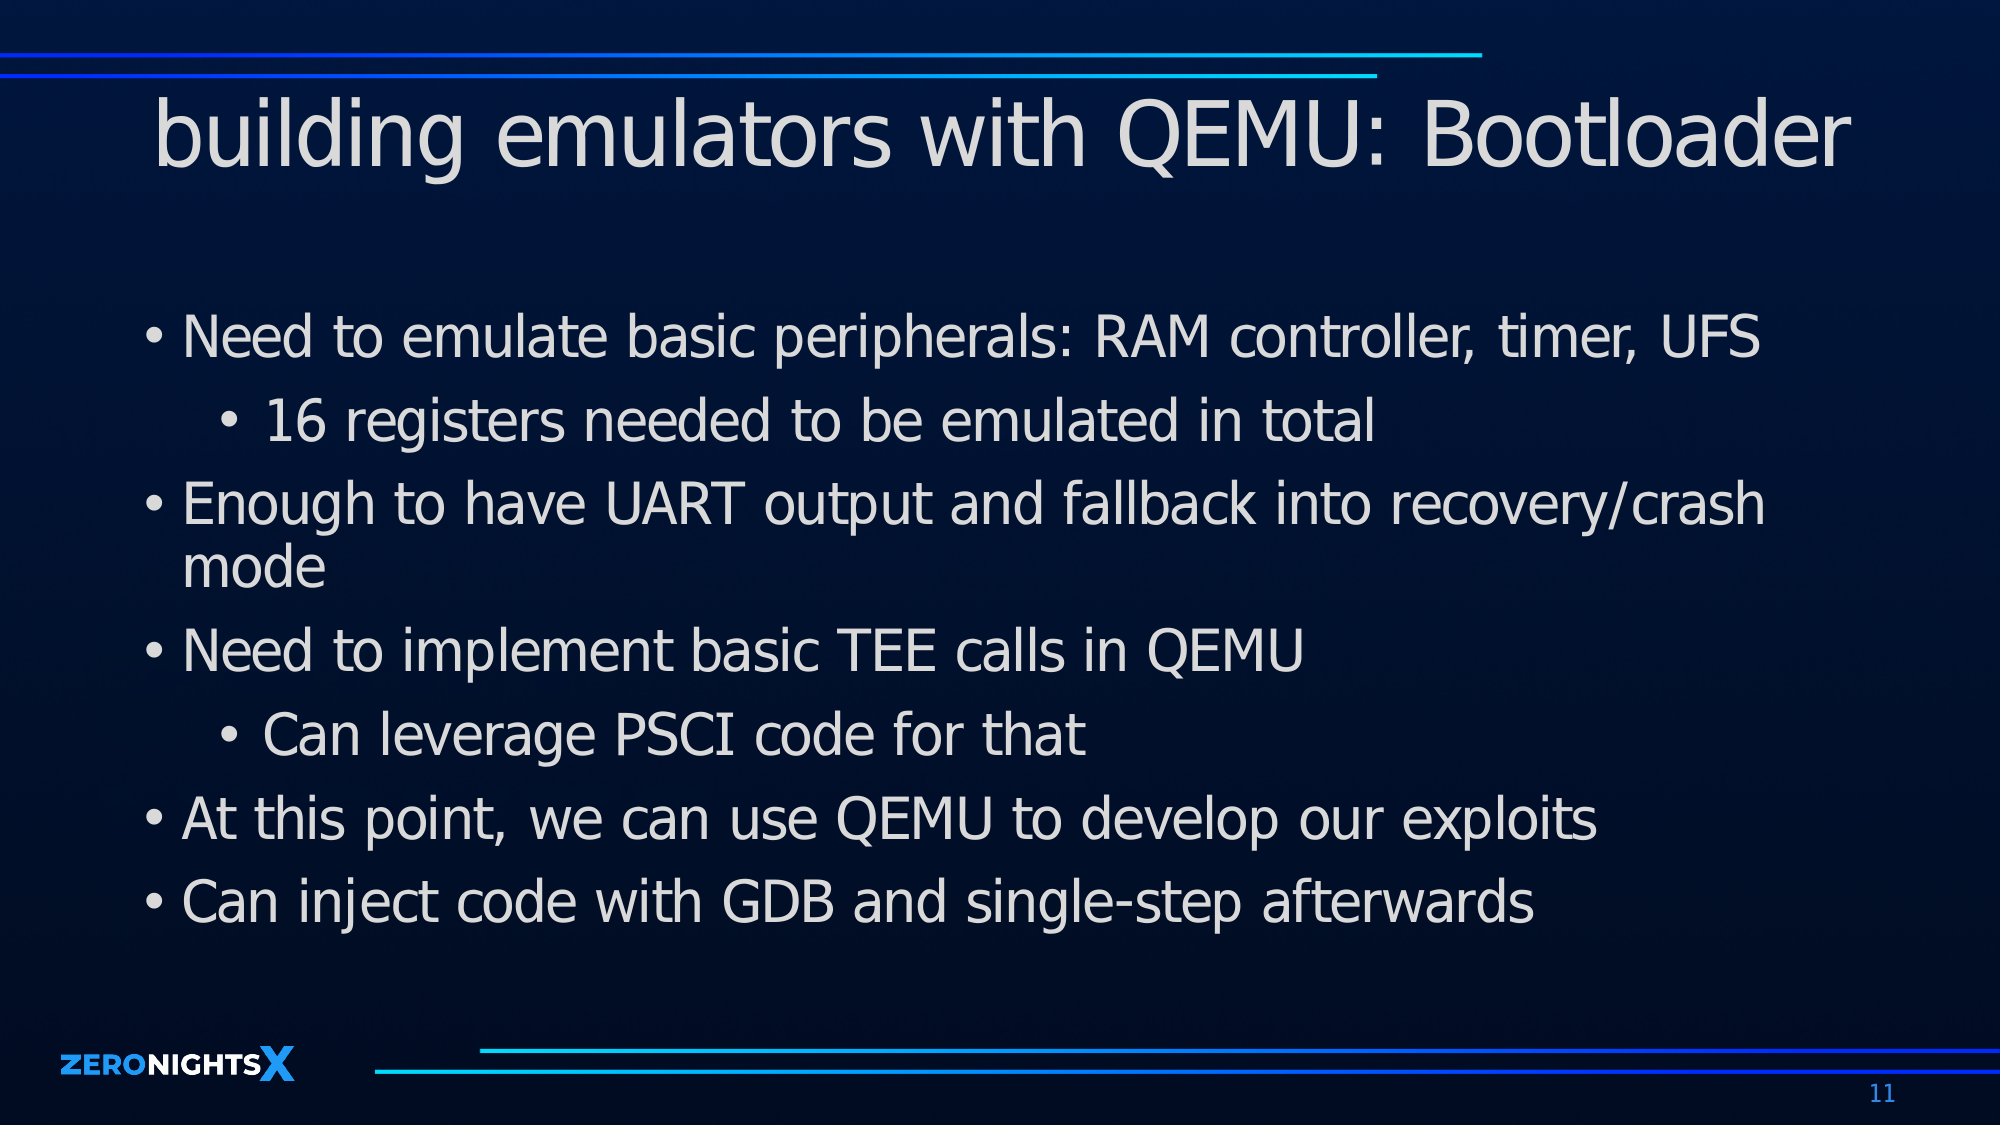

# building emulators with QEMU: Bootloader
Need to emulate basic peripherals: RAM controller, timer, UFS
16 registers needed to be emulated in total
Enough to have UART output and fallback into recovery/crash mode
Need to implement basic TEE calls in QEMU
Can leverage PSCI code for that
At this point, we can use QEMU to develop our exploits
Can inject code with GDB and single-step afterwards
11